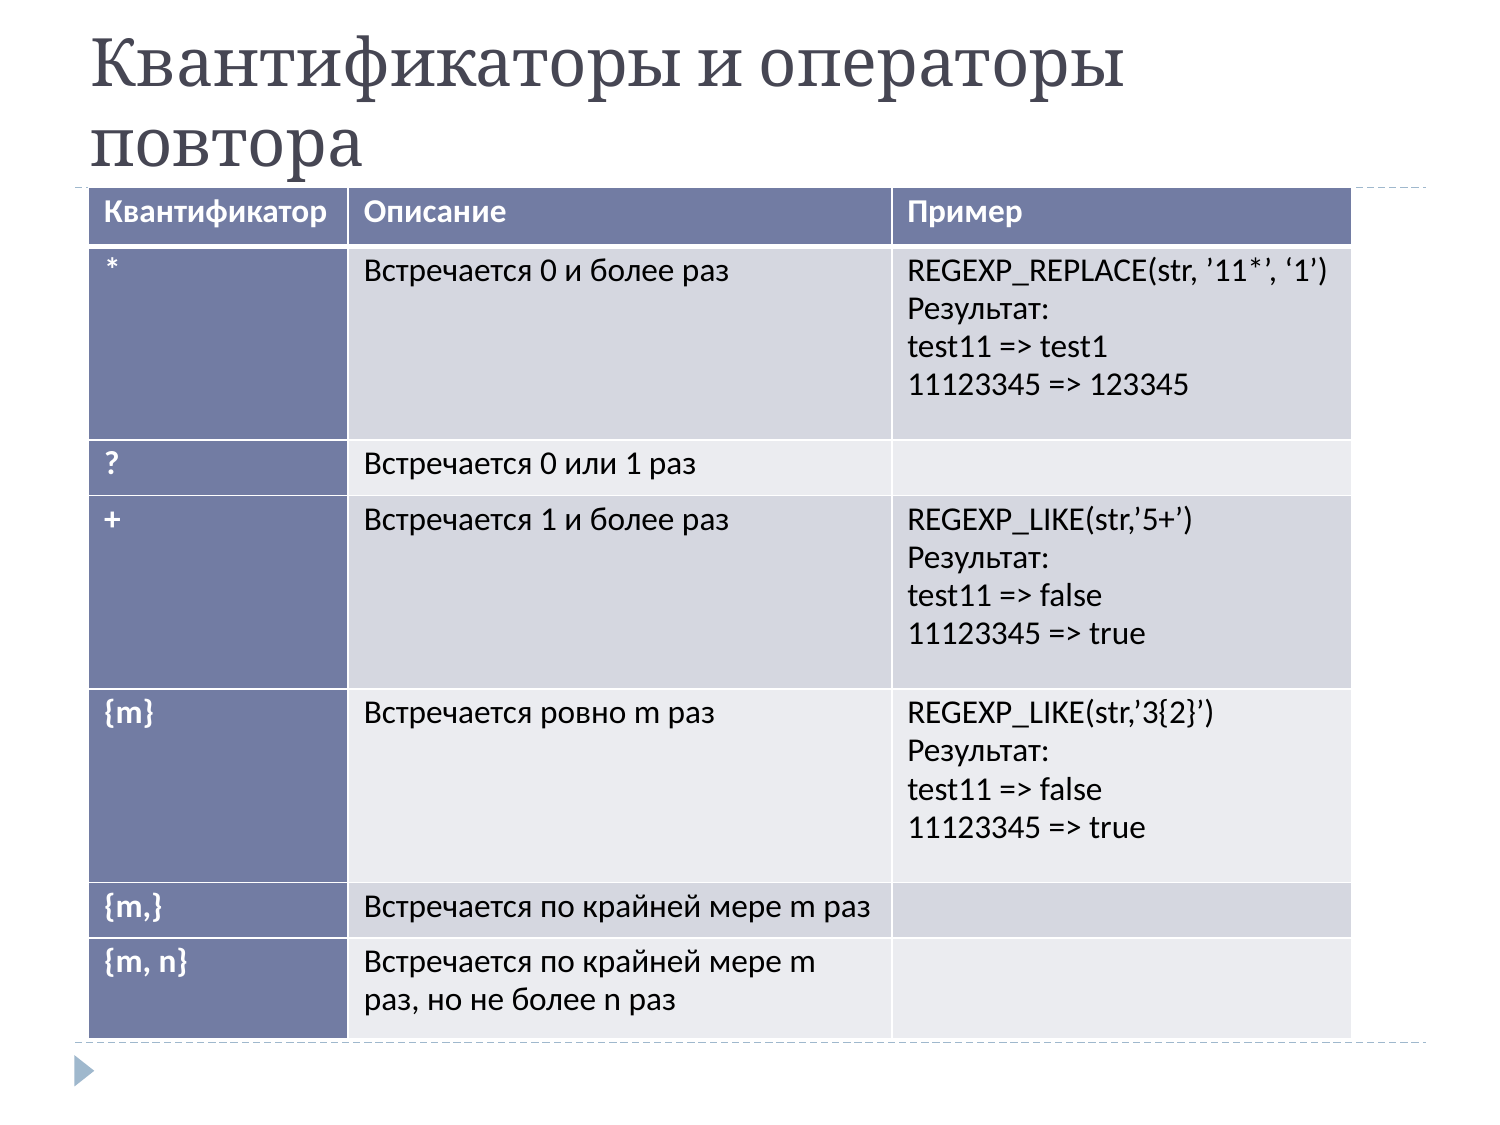

# Квантификаторы и операторы повтора
| Квантификатор | Описание | Пример |
| --- | --- | --- |
| \* | Встречается 0 и более раз | REGEXP\_REPLACE(str, ’11\*’, ‘1’) Результат: test11 => test1 11123345 => 123345 |
| ? | Встречается 0 или 1 раз |  |
| + | Встречается 1 и более раз | REGEXP\_LIKE(str,’5+’) Результат: test11 => false 11123345 => true |
| {m} | Встречается ровно m раз | REGEXP\_LIKE(str,’3{2}’) Результат: test11 => false 11123345 => true |
| {m,} | Встречается по крайней мере m раз |  |
| {m, n} | Встречается по крайней мере m раз, но не более n раз |  |